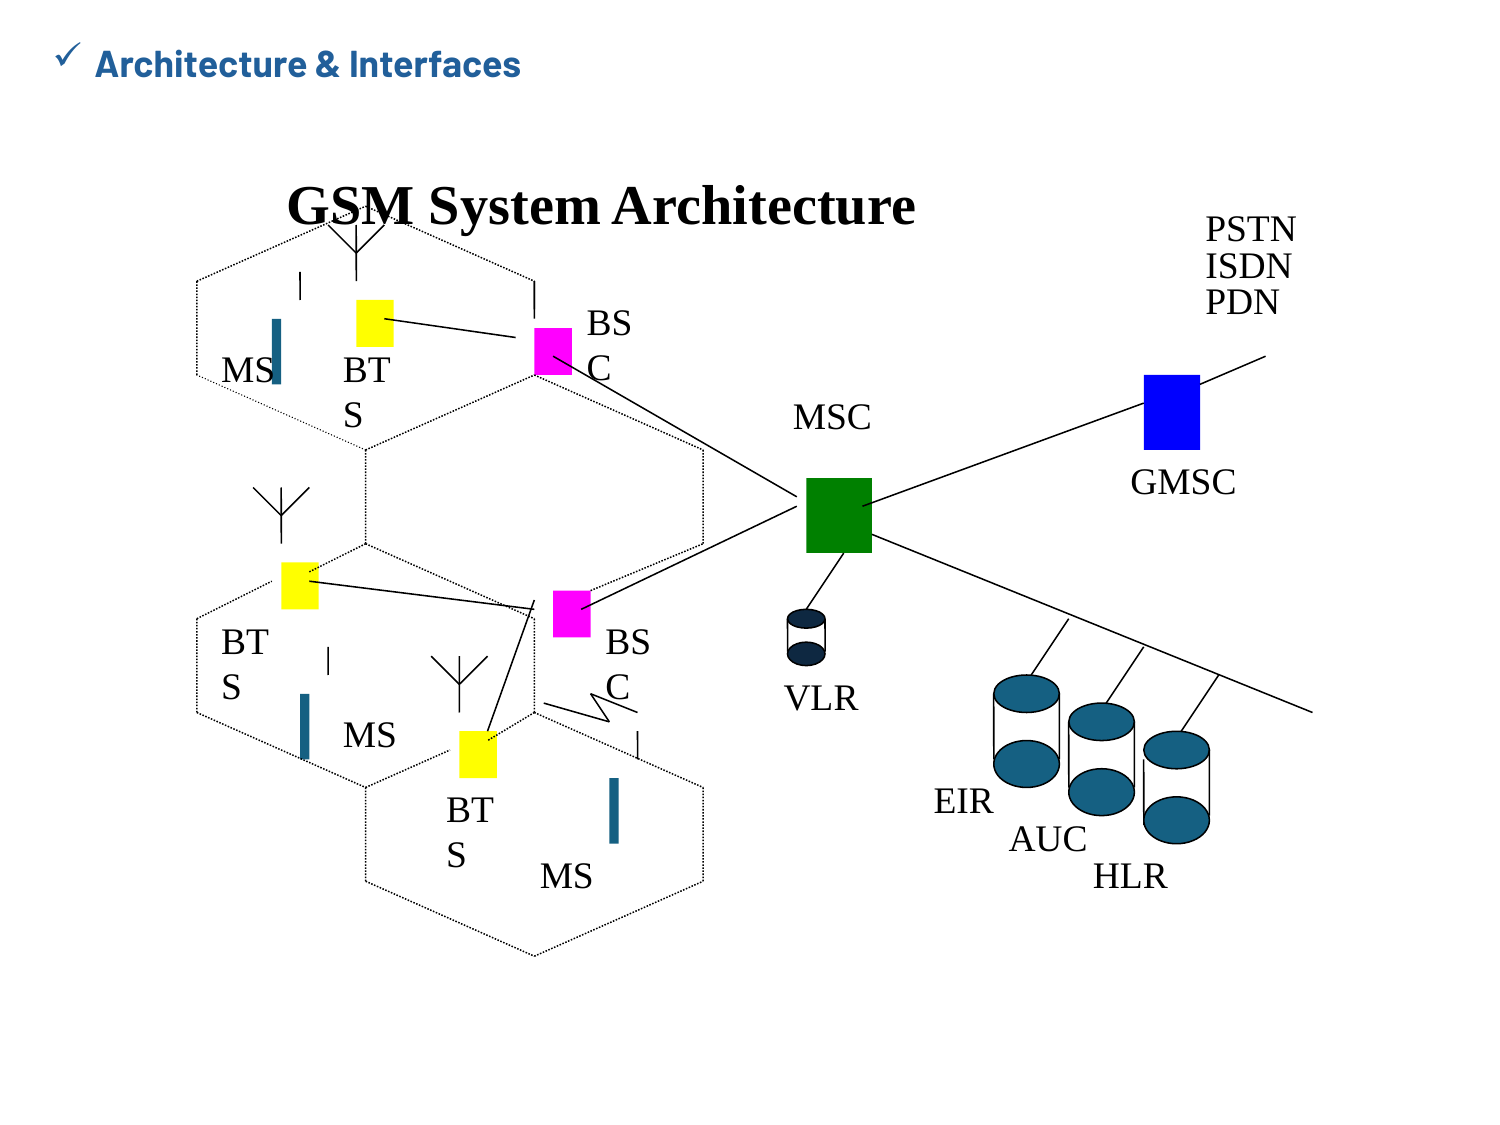

Architecture & Interfaces
# GSM System Architecture
PSTN
ISDN
PDN

BSC

MS
BTS

MSC

GMSC

BTS
BSC

VLR

MS

EIR

BTS

AUC
MS
HLR